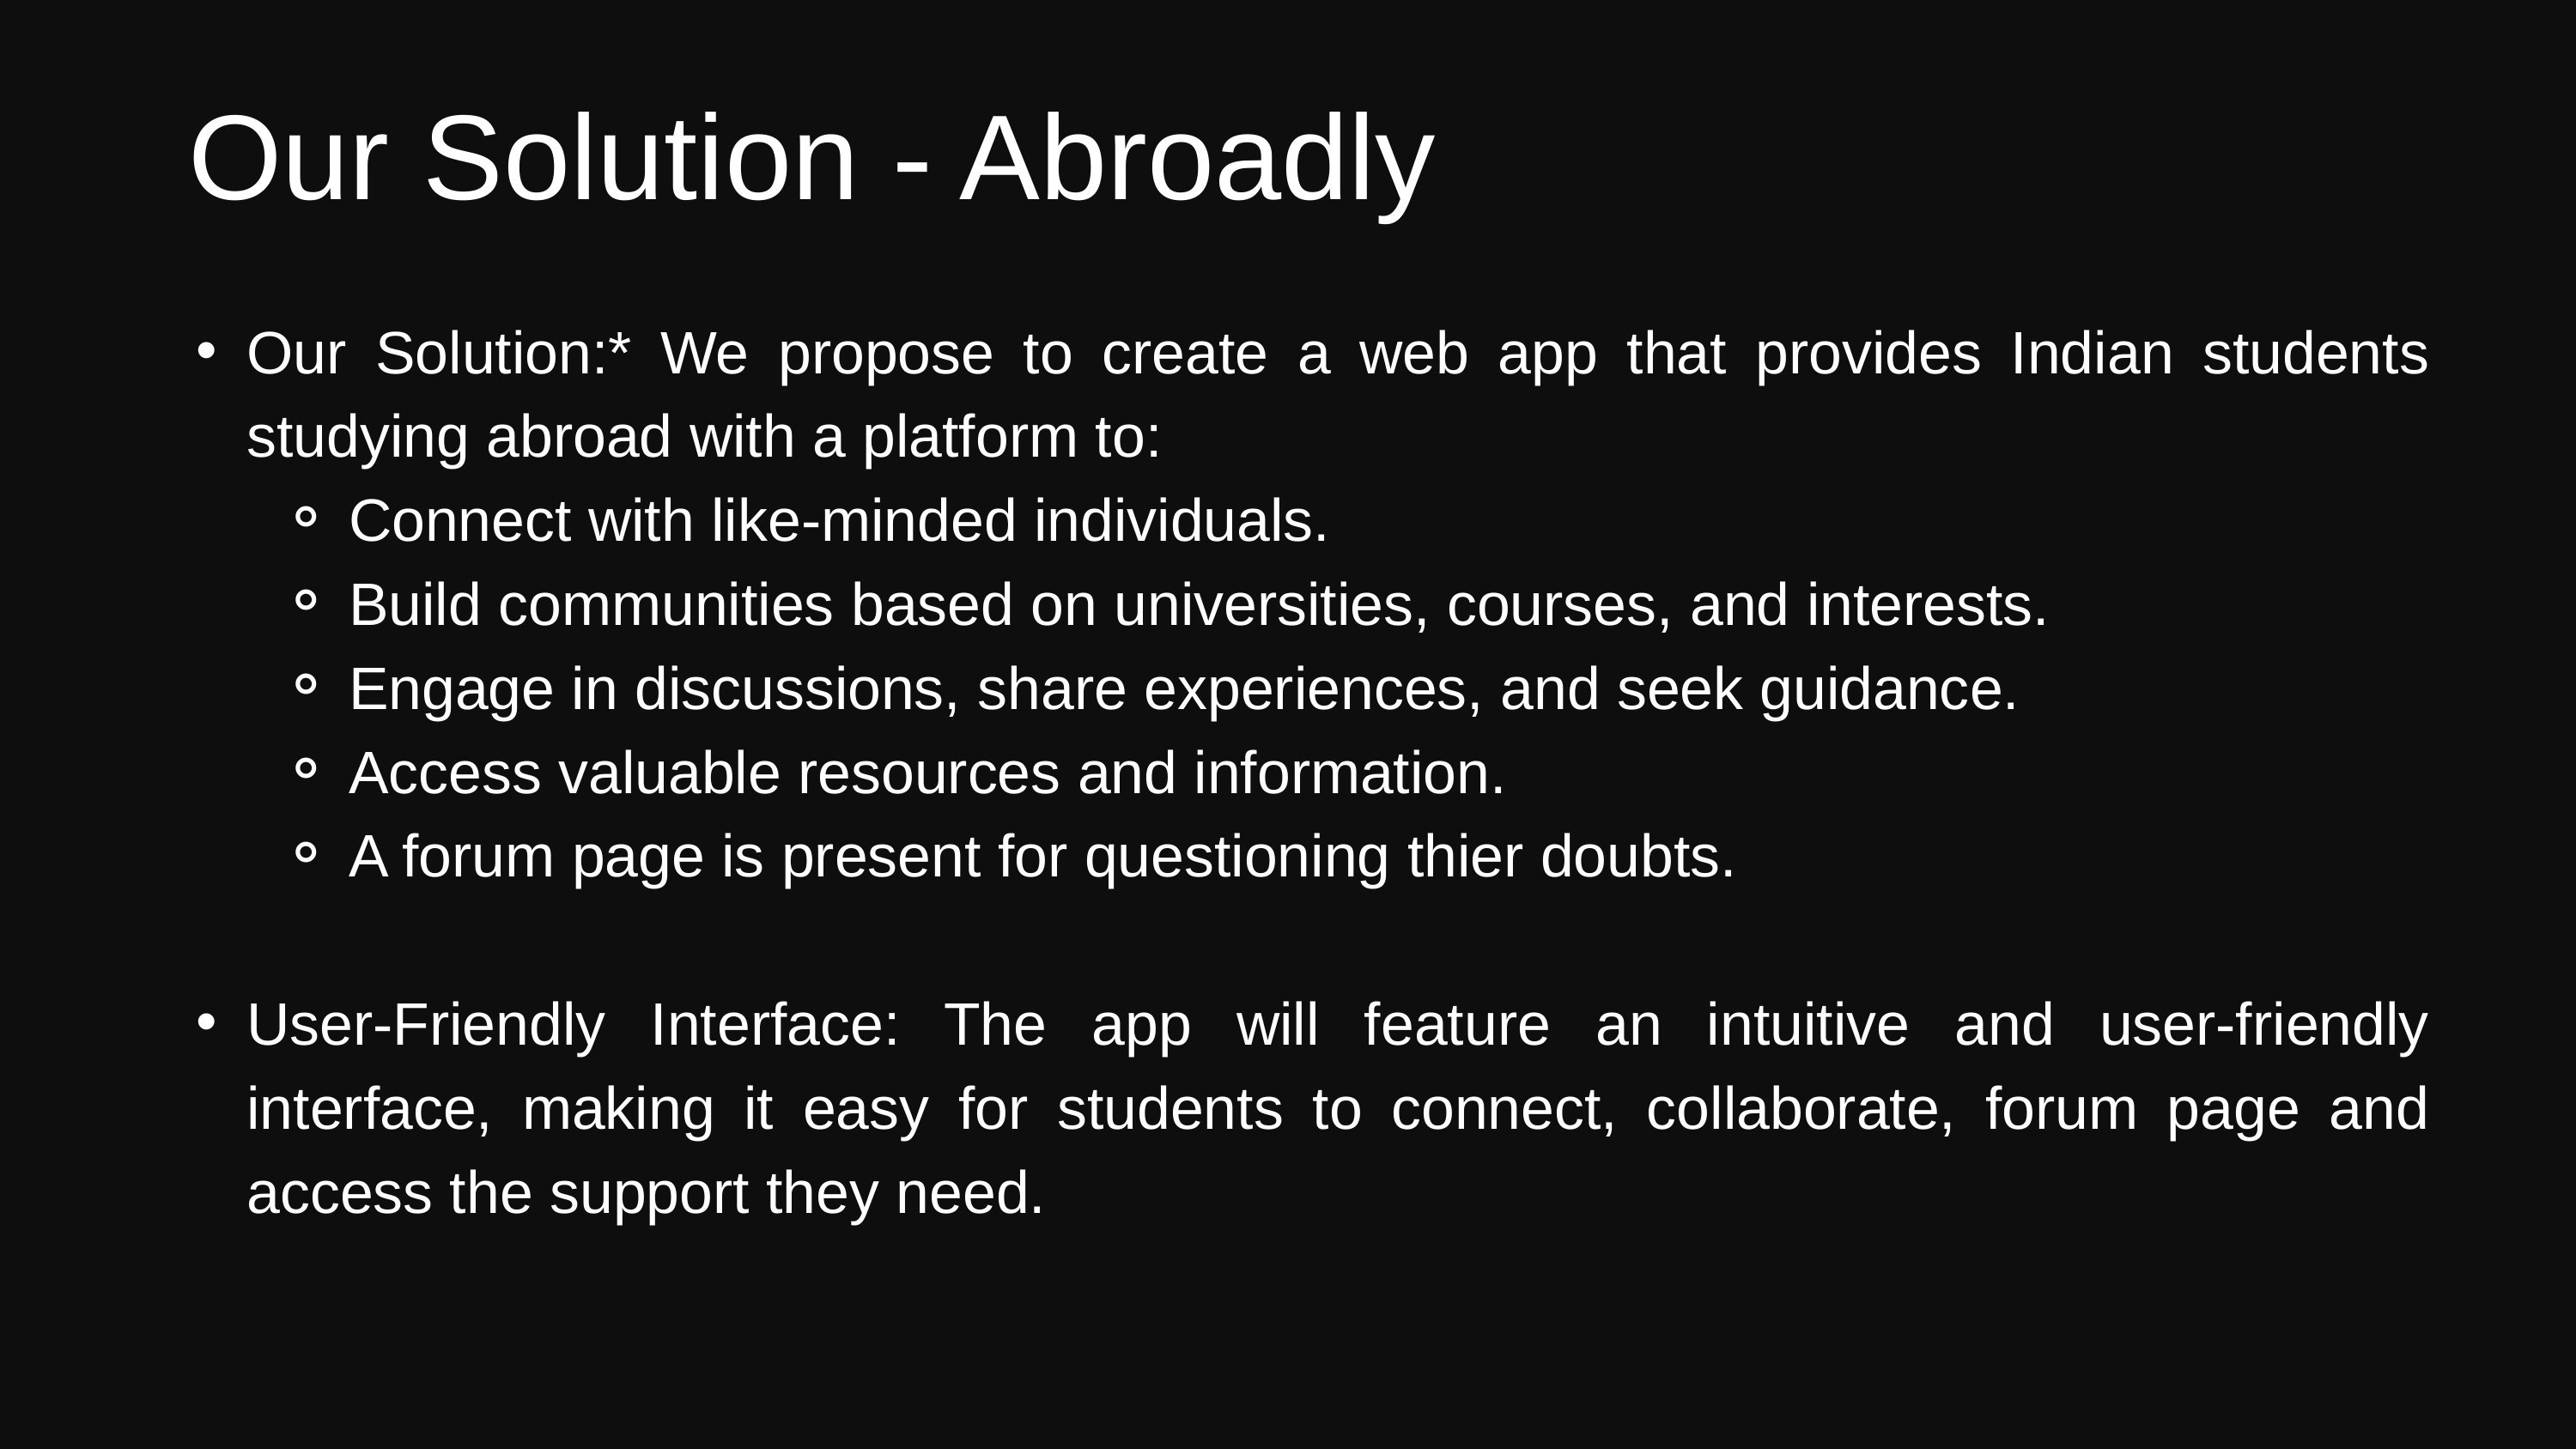

Our Solution - Abroadly
Our Solution:* We propose to create a web app that provides Indian students studying abroad with a platform to:
Connect with like-minded individuals.
Build communities based on universities, courses, and interests.
Engage in discussions, share experiences, and seek guidance.
Access valuable resources and information.
A forum page is present for questioning thier doubts.

User-Friendly Interface: The app will feature an intuitive and user-friendly interface, making it easy for students to connect, collaborate, forum page and access the support they need.